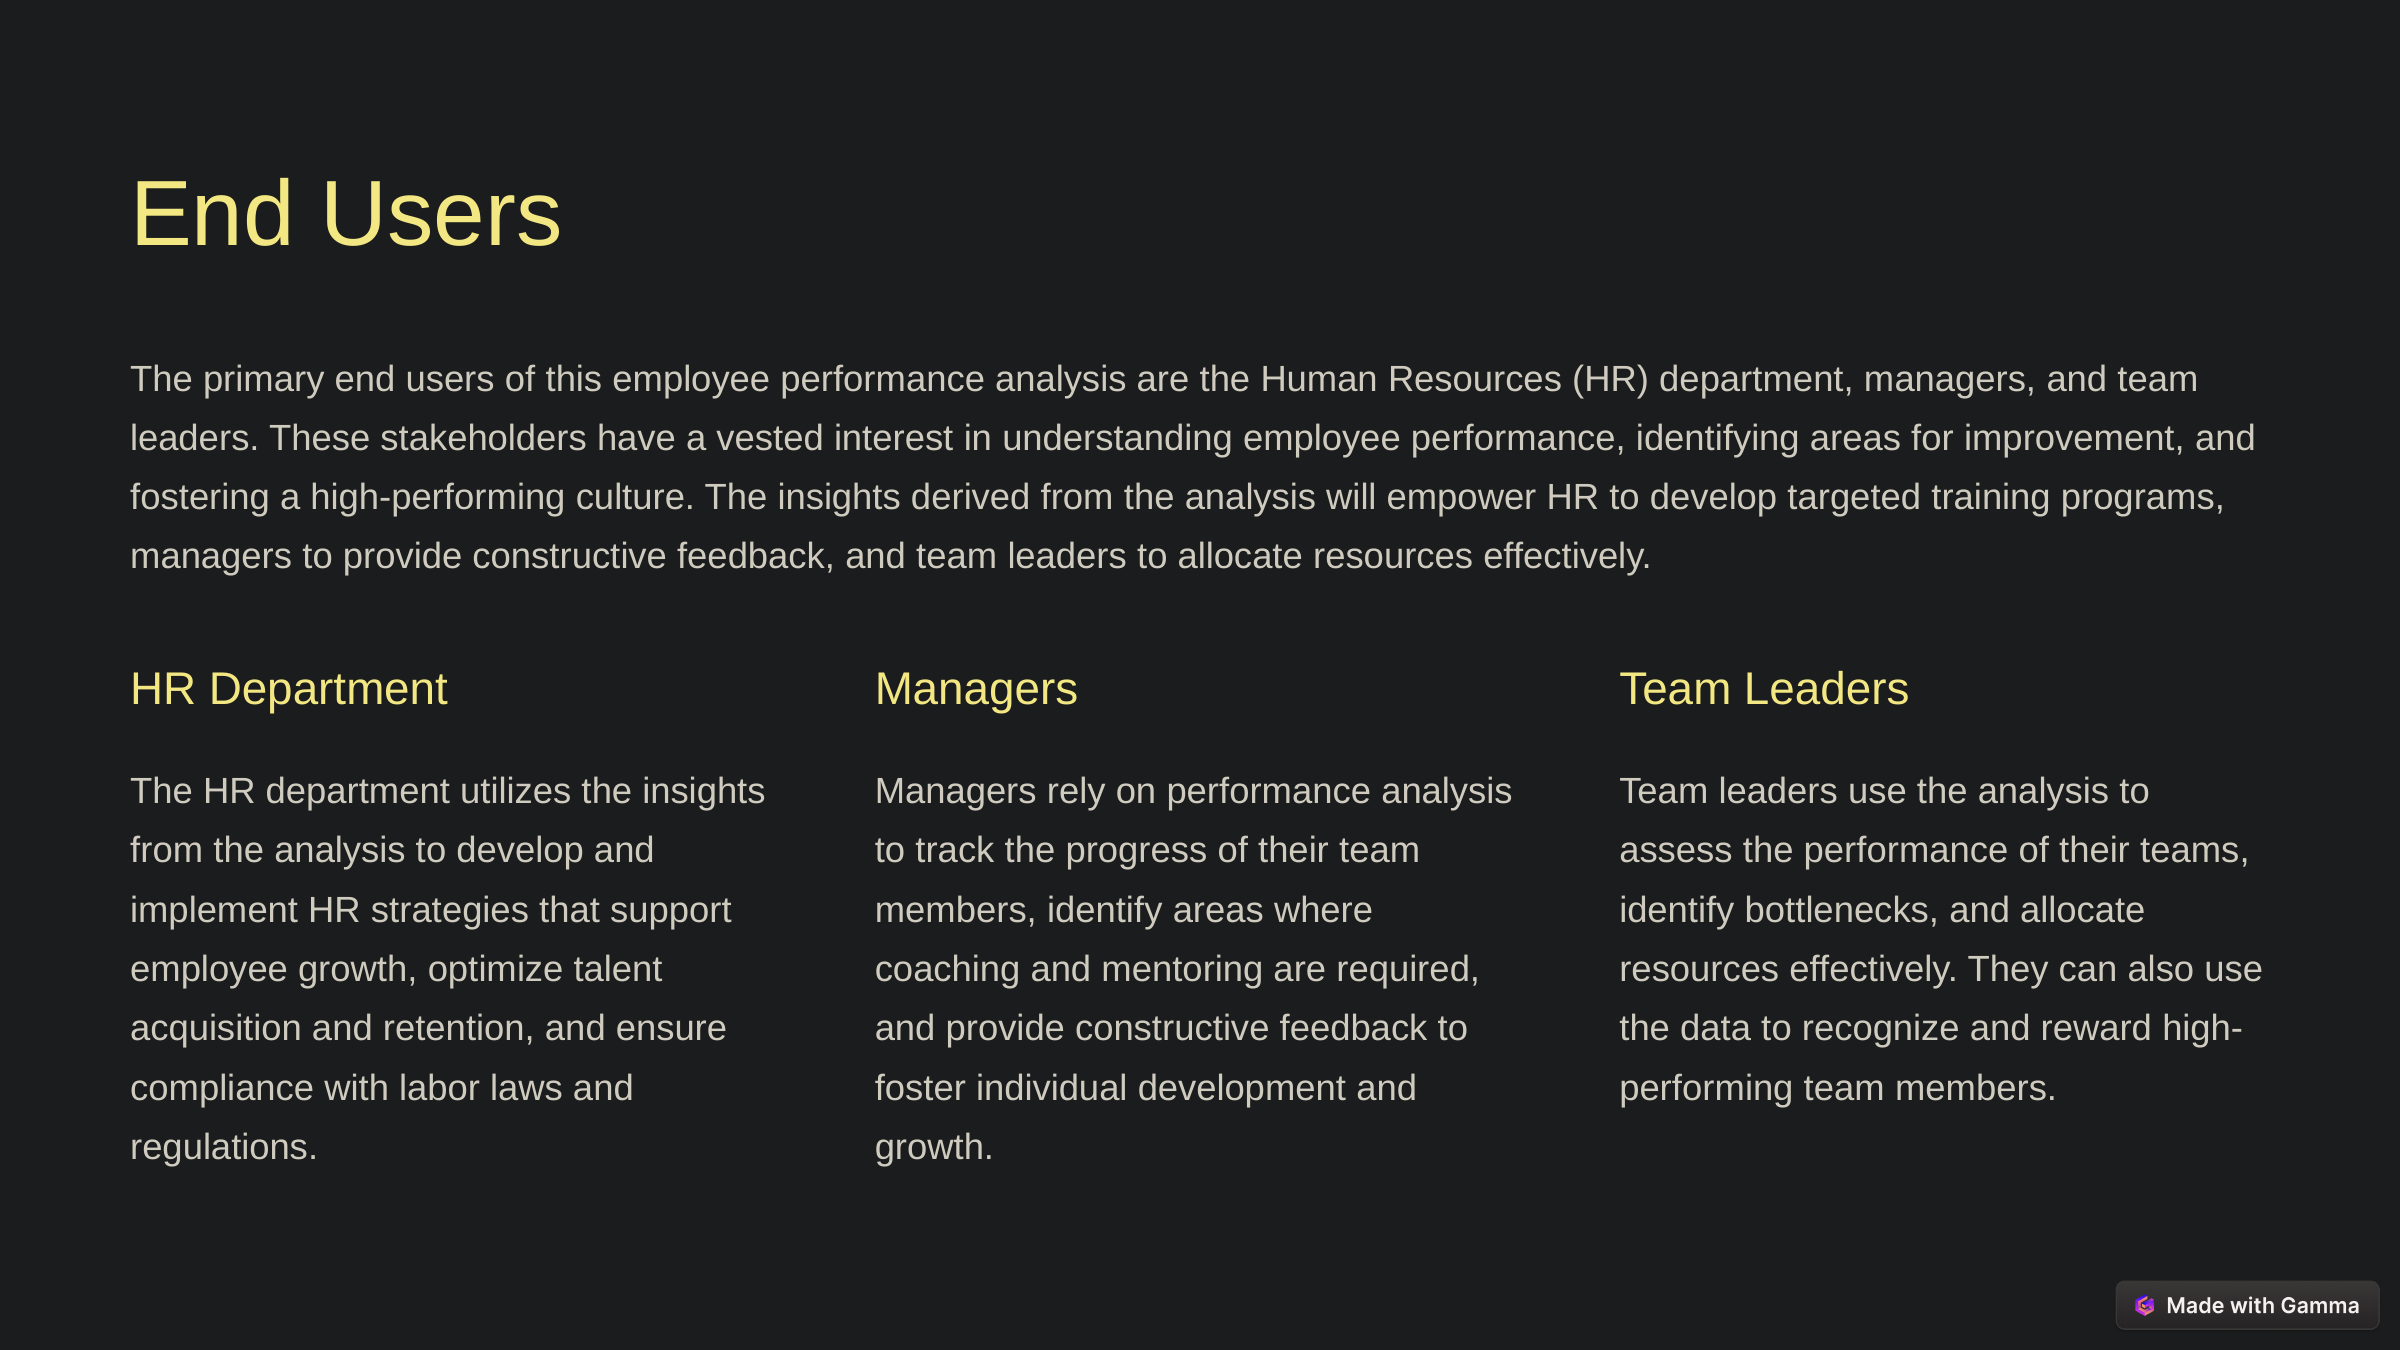

End Users
The primary end users of this employee performance analysis are the Human Resources (HR) department, managers, and team leaders. These stakeholders have a vested interest in understanding employee performance, identifying areas for improvement, and fostering a high-performing culture. The insights derived from the analysis will empower HR to develop targeted training programs, managers to provide constructive feedback, and team leaders to allocate resources effectively.
HR Department
Managers
Team Leaders
The HR department utilizes the insights from the analysis to develop and implement HR strategies that support employee growth, optimize talent acquisition and retention, and ensure compliance with labor laws and regulations.
Managers rely on performance analysis to track the progress of their team members, identify areas where coaching and mentoring are required, and provide constructive feedback to foster individual development and growth.
Team leaders use the analysis to assess the performance of their teams, identify bottlenecks, and allocate resources effectively. They can also use the data to recognize and reward high-performing team members.